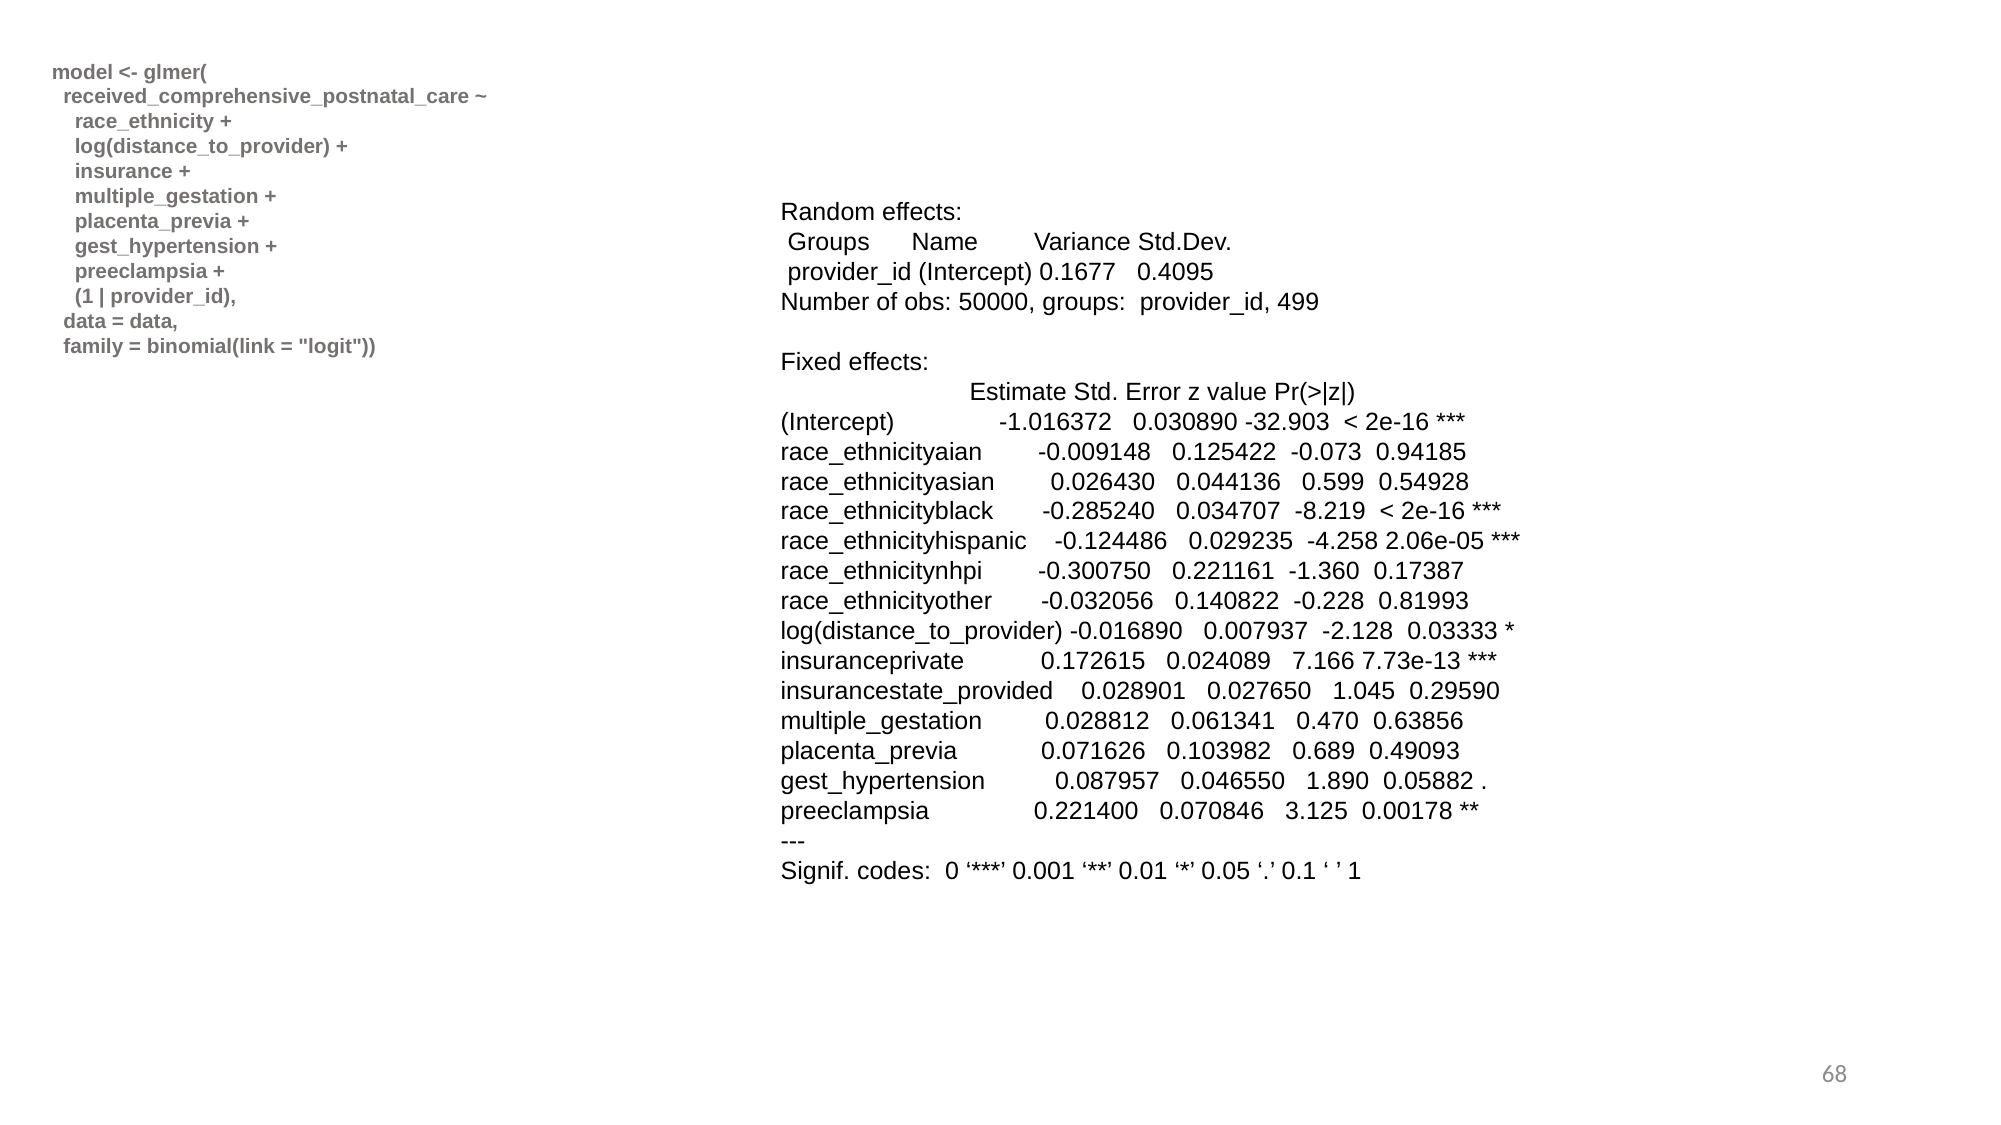

model <- glmer(
  received_comprehensive_postnatal_care ~
    race_ethnicity +
    log(distance_to_provider) +
    insurance +
    multiple_gestation +
    placenta_previa +
    gest_hypertension +
    preeclampsia +
    (1 | provider_id),
  data = data,
  family = binomial(link = "logit"))
Random effects:
 Groups      Name        Variance Std.Dev.
 provider_id (Intercept) 0.1677   0.4095
Number of obs: 50000, groups:  provider_id, 499

Fixed effects:
                           Estimate Std. Error z value Pr(>|z|)
(Intercept)               -1.016372   0.030890 -32.903  < 2e-16 ***
race_ethnicityaian        -0.009148   0.125422  -0.073  0.94185
race_ethnicityasian        0.026430   0.044136   0.599  0.54928
race_ethnicityblack       -0.285240   0.034707  -8.219  < 2e-16 ***
race_ethnicityhispanic    -0.124486   0.029235  -4.258 2.06e-05 ***
race_ethnicitynhpi        -0.300750   0.221161  -1.360  0.17387
race_ethnicityother       -0.032056   0.140822  -0.228  0.81993
log(distance_to_provider) -0.016890   0.007937  -2.128  0.03333 *
insuranceprivate           0.172615   0.024089   7.166 7.73e-13 ***
insurancestate_provided    0.028901   0.027650   1.045  0.29590
multiple_gestation         0.028812   0.061341   0.470  0.63856
placenta_previa            0.071626   0.103982   0.689  0.49093
gest_hypertension          0.087957   0.046550   1.890  0.05882 .
preeclampsia               0.221400   0.070846   3.125  0.00178 **
---
Signif. codes:  0 ‘***’ 0.001 ‘**’ 0.01 ‘*’ 0.05 ‘.’ 0.1 ‘ ’ 1
68